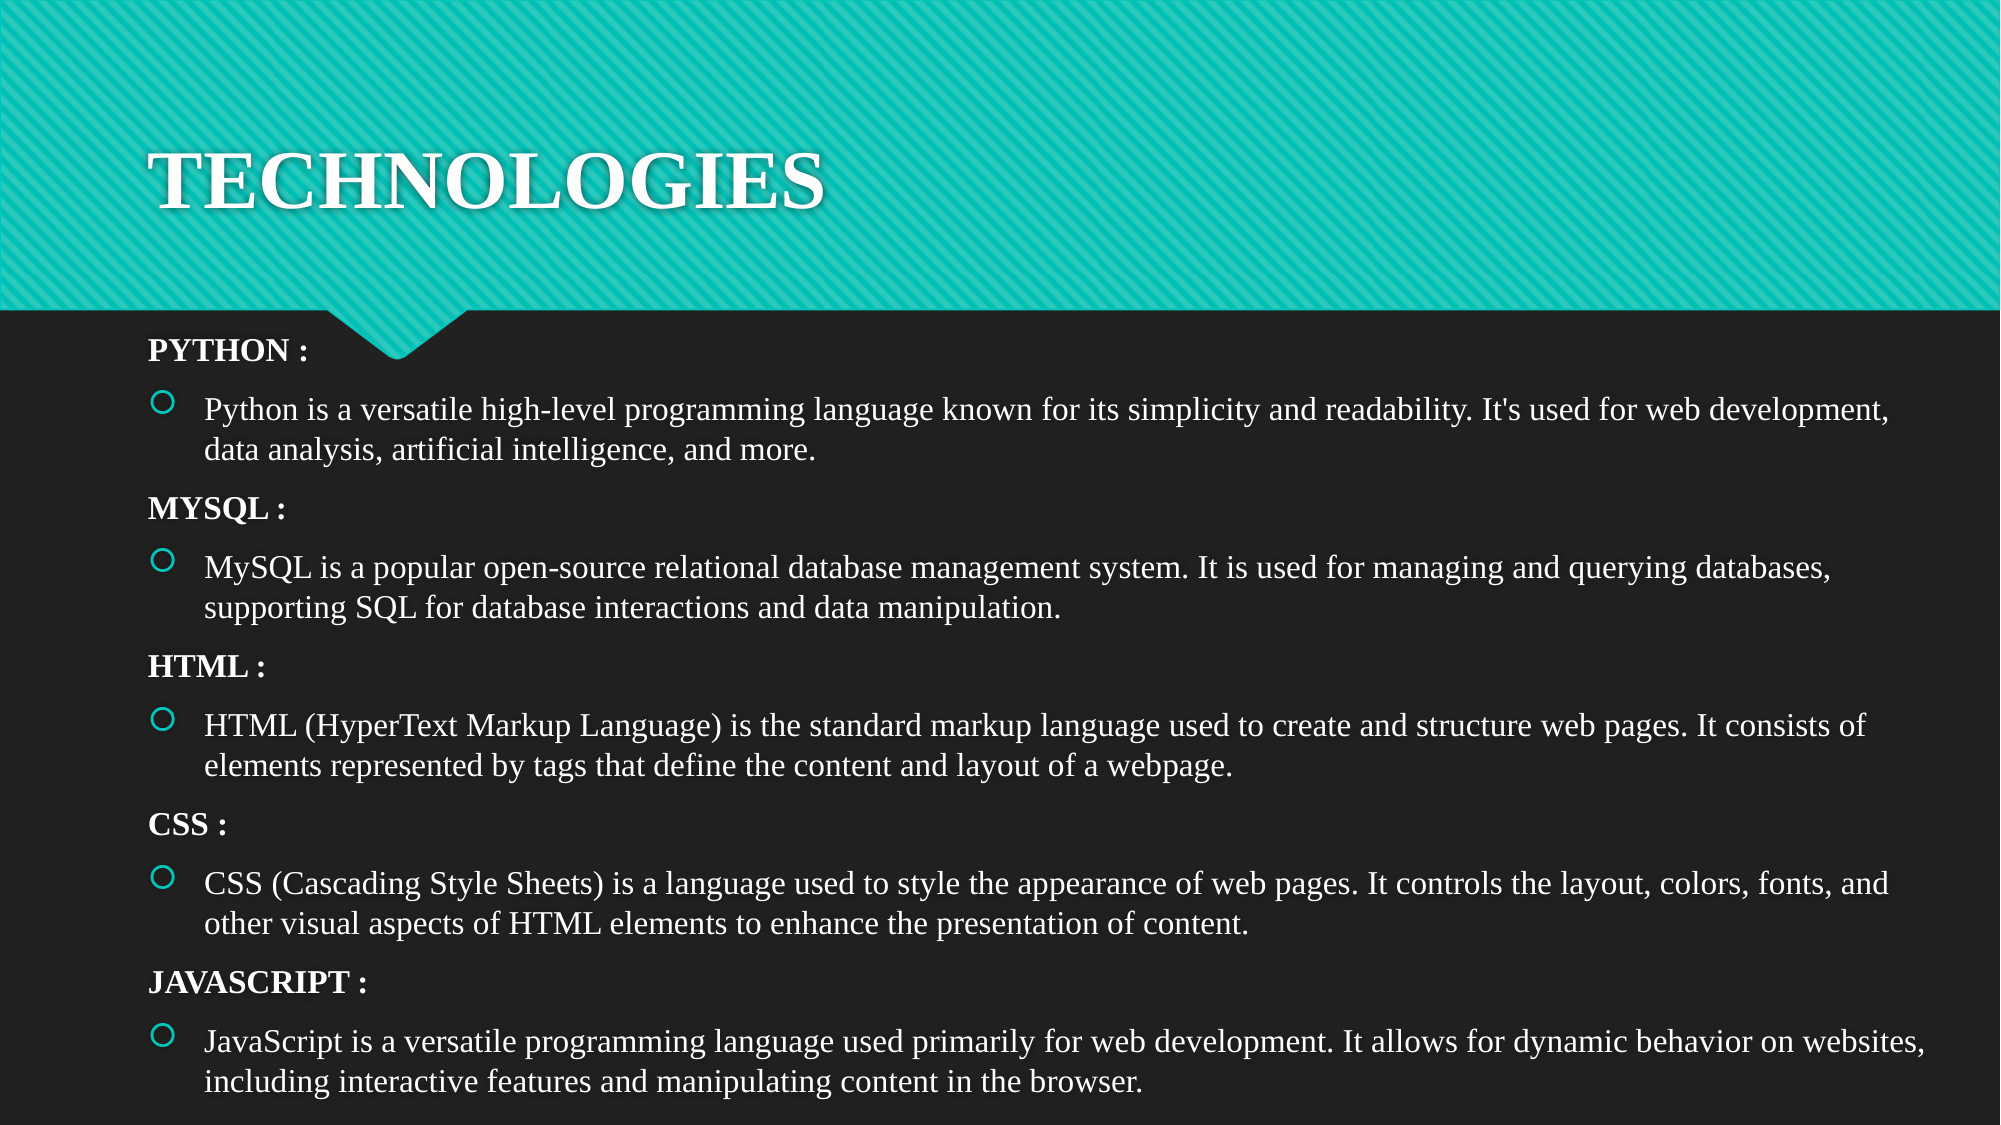

# TECHNOLOGIES
PYTHON :
Python is a versatile high-level programming language known for its simplicity and readability. It's used for web development, data analysis, artificial intelligence, and more.
MYSQL :
MySQL is a popular open-source relational database management system. It is used for managing and querying databases, supporting SQL for database interactions and data manipulation.
HTML :
HTML (HyperText Markup Language) is the standard markup language used to create and structure web pages. It consists of elements represented by tags that define the content and layout of a webpage.
CSS :
CSS (Cascading Style Sheets) is a language used to style the appearance of web pages. It controls the layout, colors, fonts, and other visual aspects of HTML elements to enhance the presentation of content.
JAVASCRIPT :
JavaScript is a versatile programming language used primarily for web development. It allows for dynamic behavior on websites, including interactive features and manipulating content in the browser.